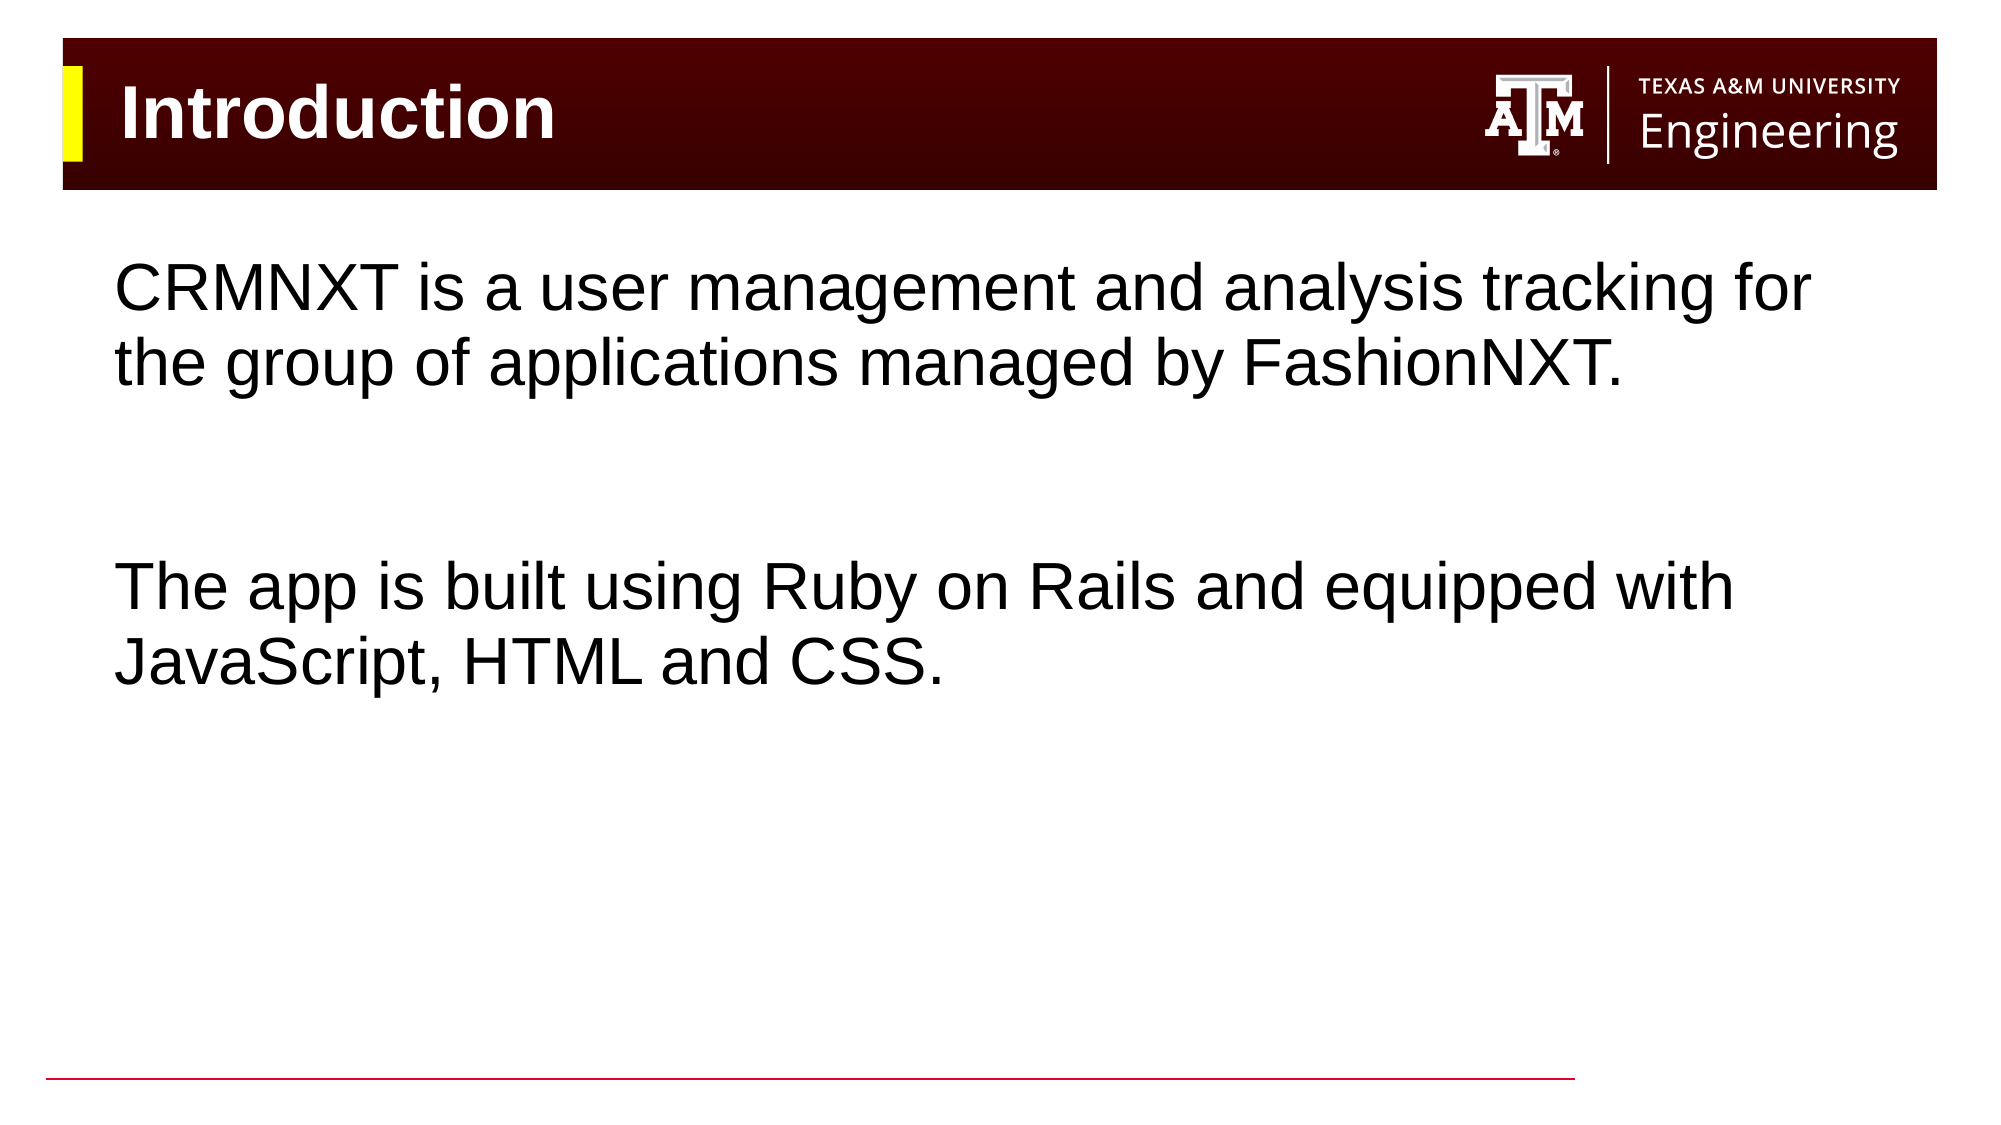

# Introduction
CRMNXT is a user management and analysis tracking for the group of applications managed by FashionNXT.

The app is built using Ruby on Rails and equipped with JavaScript, HTML and CSS.